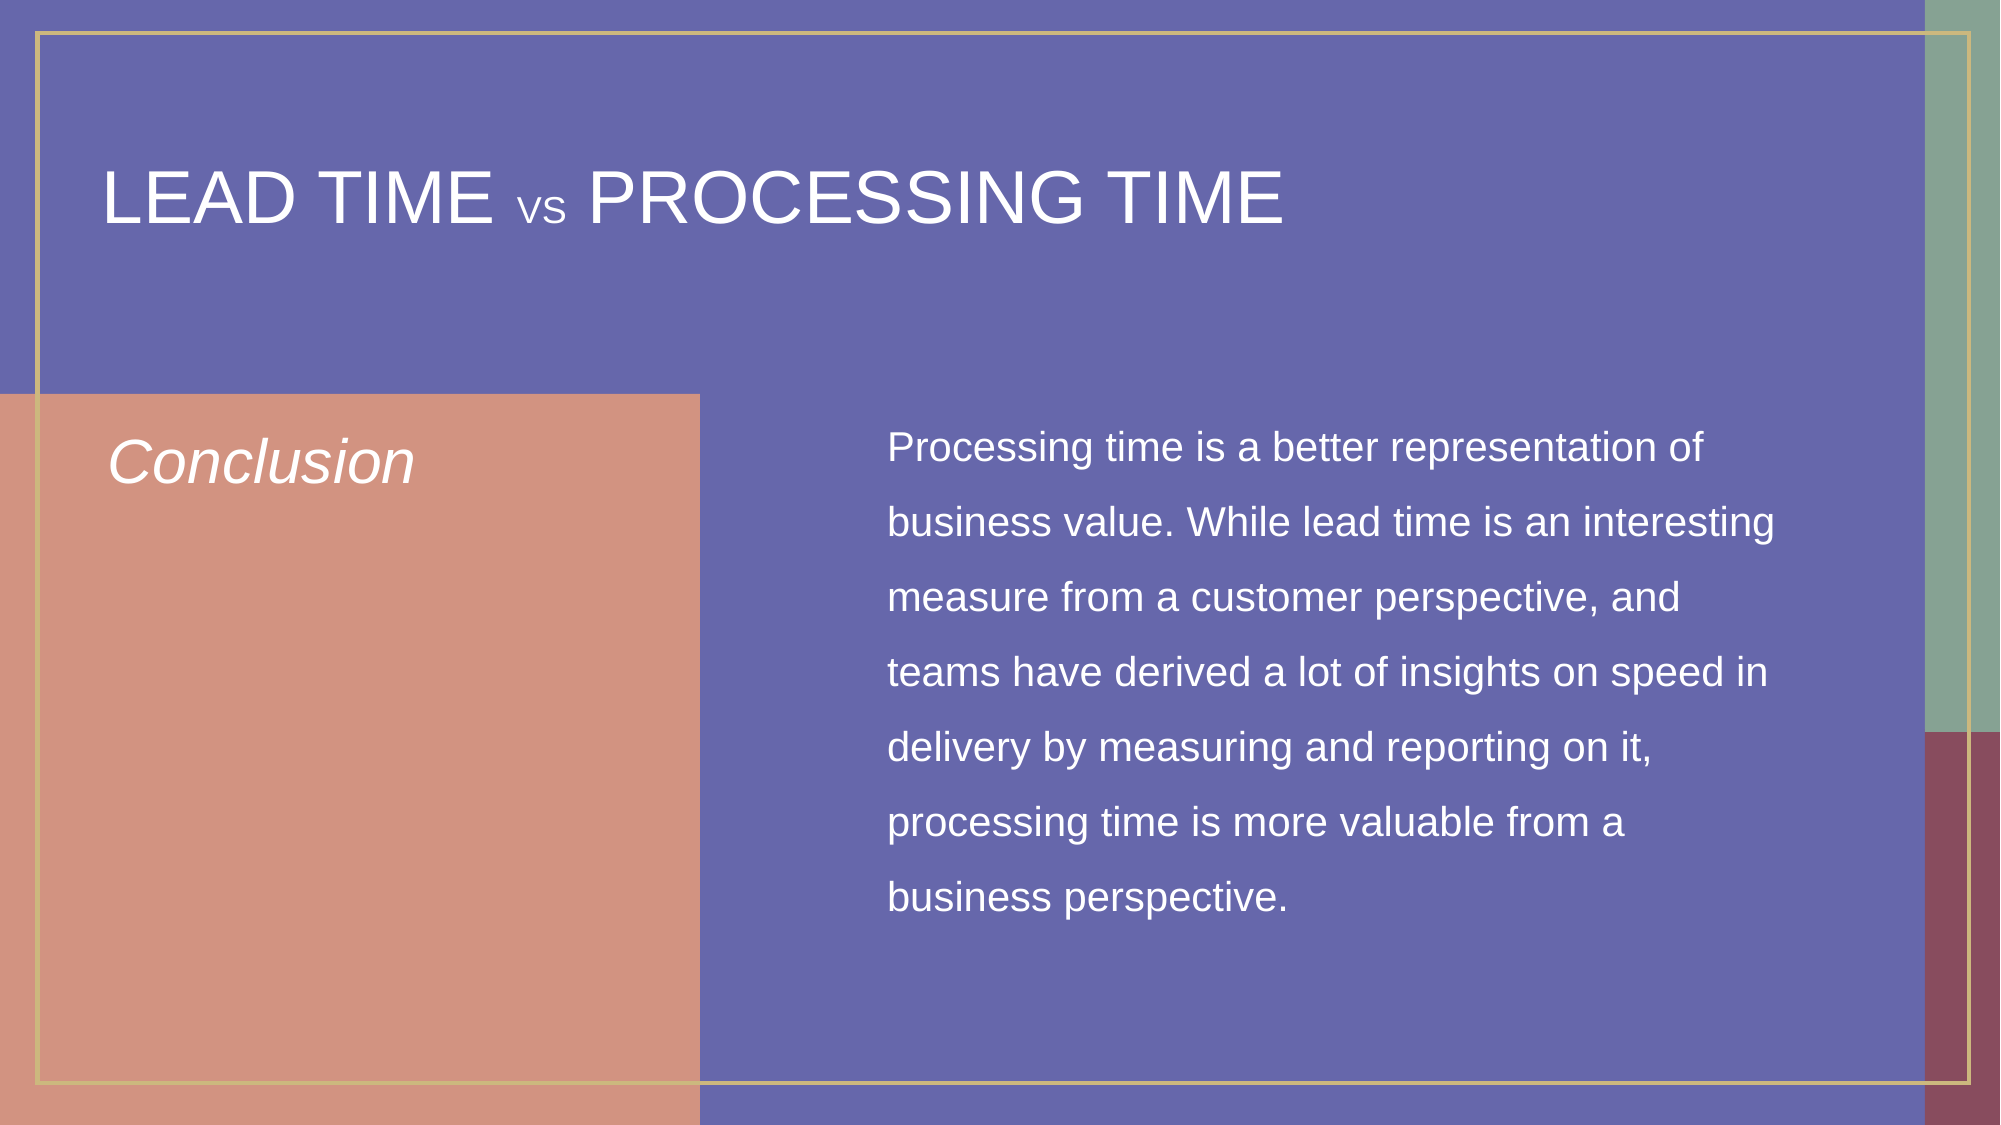

# Lead Time vs Processing time
Processing time is a better representation of business value. While lead time is an interesting measure from a customer perspective, and teams have derived a lot of insights on speed in delivery by measuring and reporting on it, processing time is more valuable from a business perspective.
Conclusion